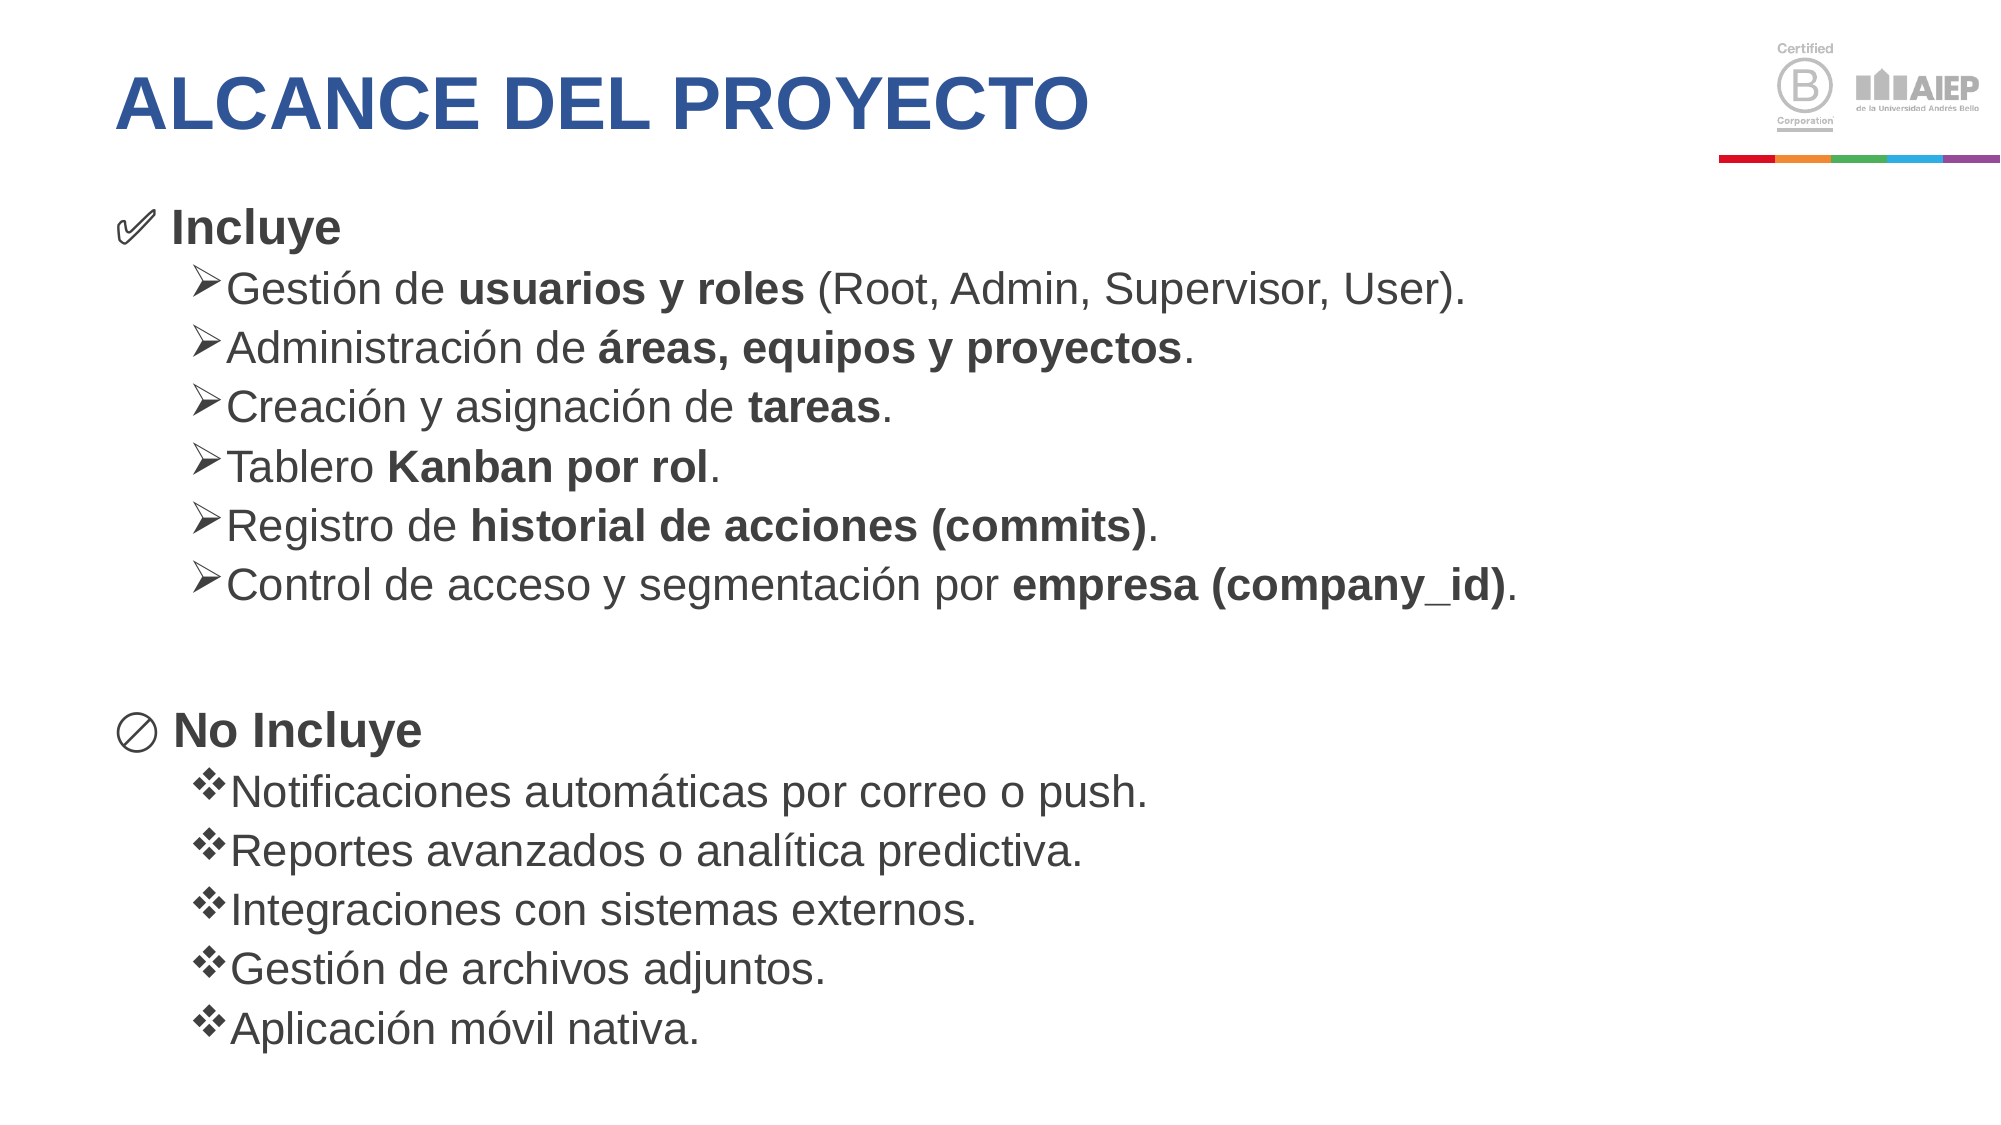

# Alcance del Proyecto
✅ Incluye
Gestión de usuarios y roles (Root, Admin, Supervisor, User).
Administración de áreas, equipos y proyectos.
Creación y asignación de tareas.
Tablero Kanban por rol.
Registro de historial de acciones (commits).
Control de acceso y segmentación por empresa (company_id).

🚫 No Incluye
Notificaciones automáticas por correo o push.
Reportes avanzados o analítica predictiva.
Integraciones con sistemas externos.
Gestión de archivos adjuntos.
Aplicación móvil nativa.